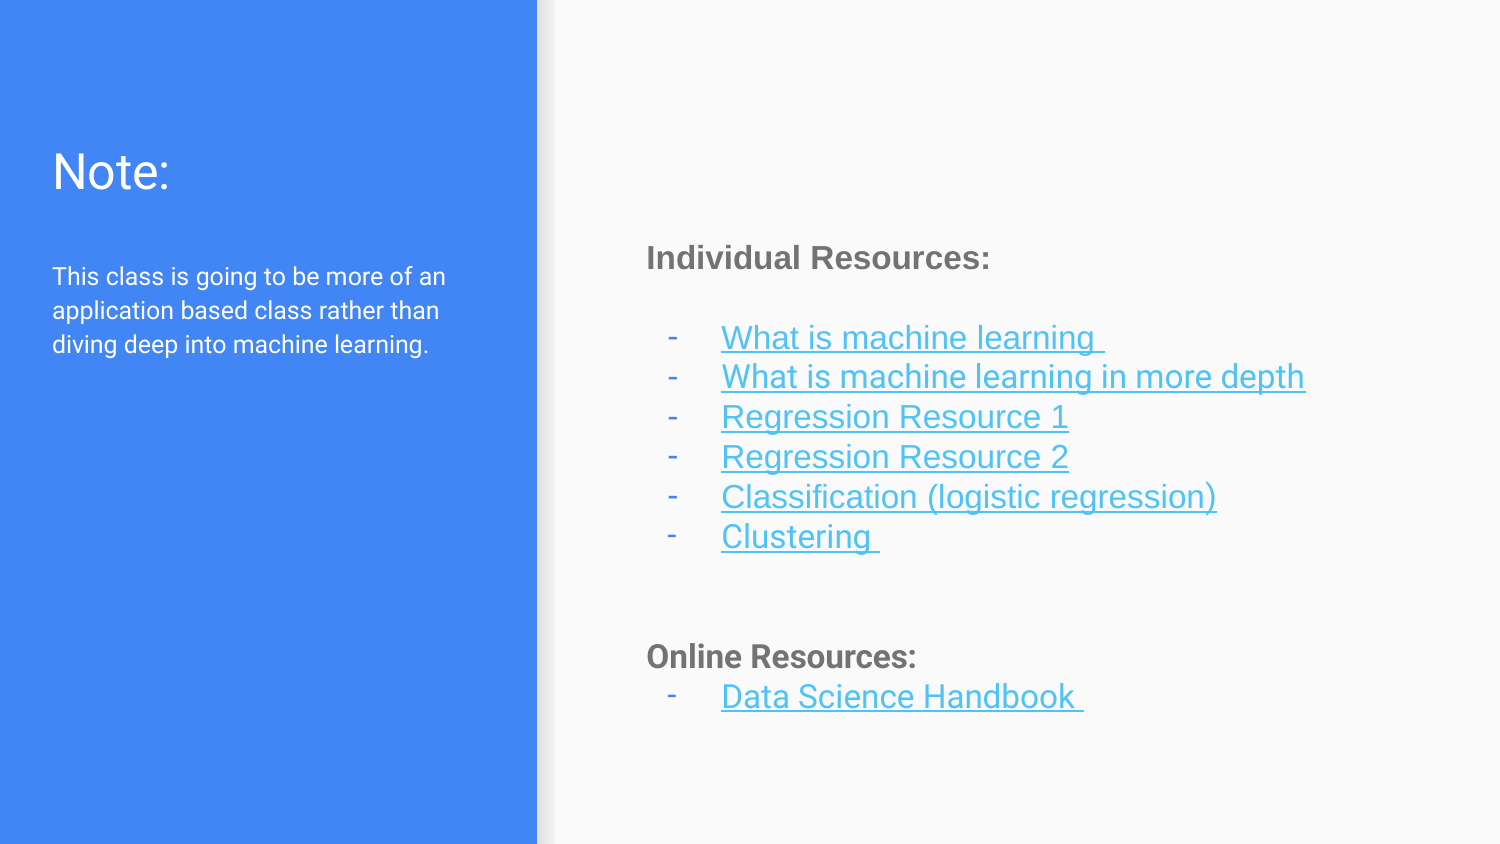

# Note:
Individual Resources:

What is machine learning
What is machine learning in more depth
Regression Resource 1
Regression Resource 2
Classification (logistic regression)
Clustering

Online Resources:
Data Science Handbook

This class is going to be more of an application based class rather than diving deep into machine learning.